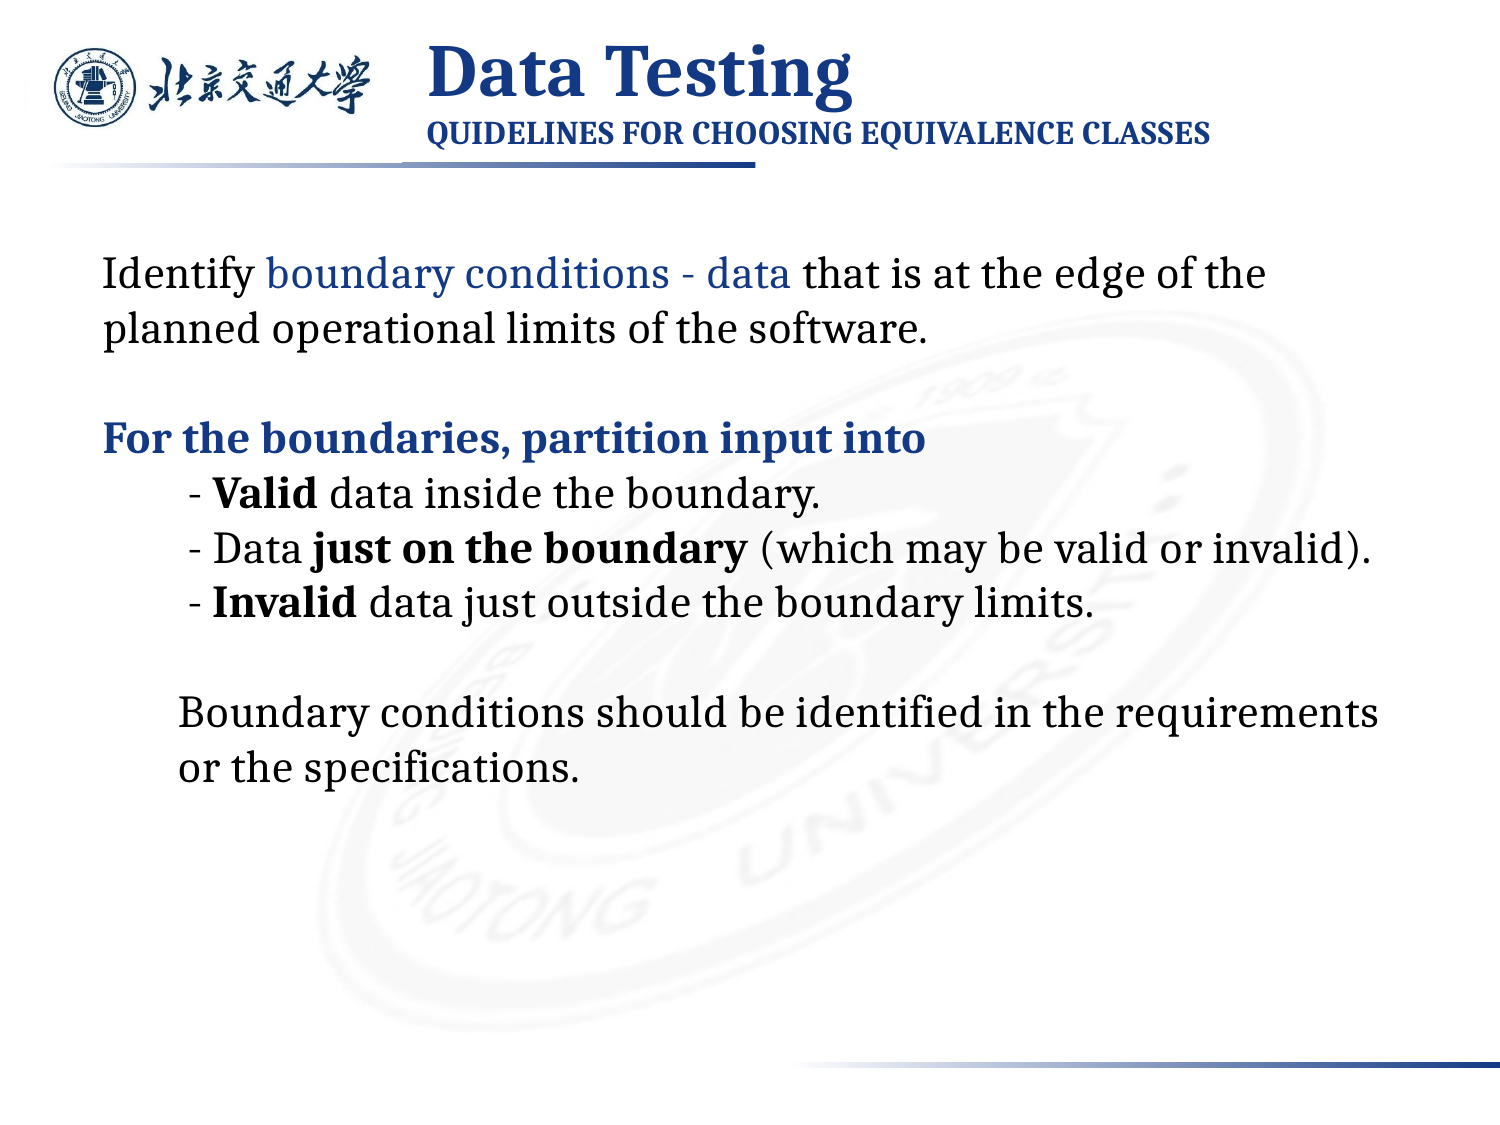

# Data Testing QUIDELINES FOR CHOOSING EQUIVALENCE CLASSES
Identify boundary conditions - data that is at the edge of the planned operational limits of the software.

For the boundaries, partition input into
 - Valid data inside the boundary.
 - Data just on the boundary (which may be valid or invalid).
 - Invalid data just outside the boundary limits.

Boundary conditions should be identified in the requirements or the specifications.